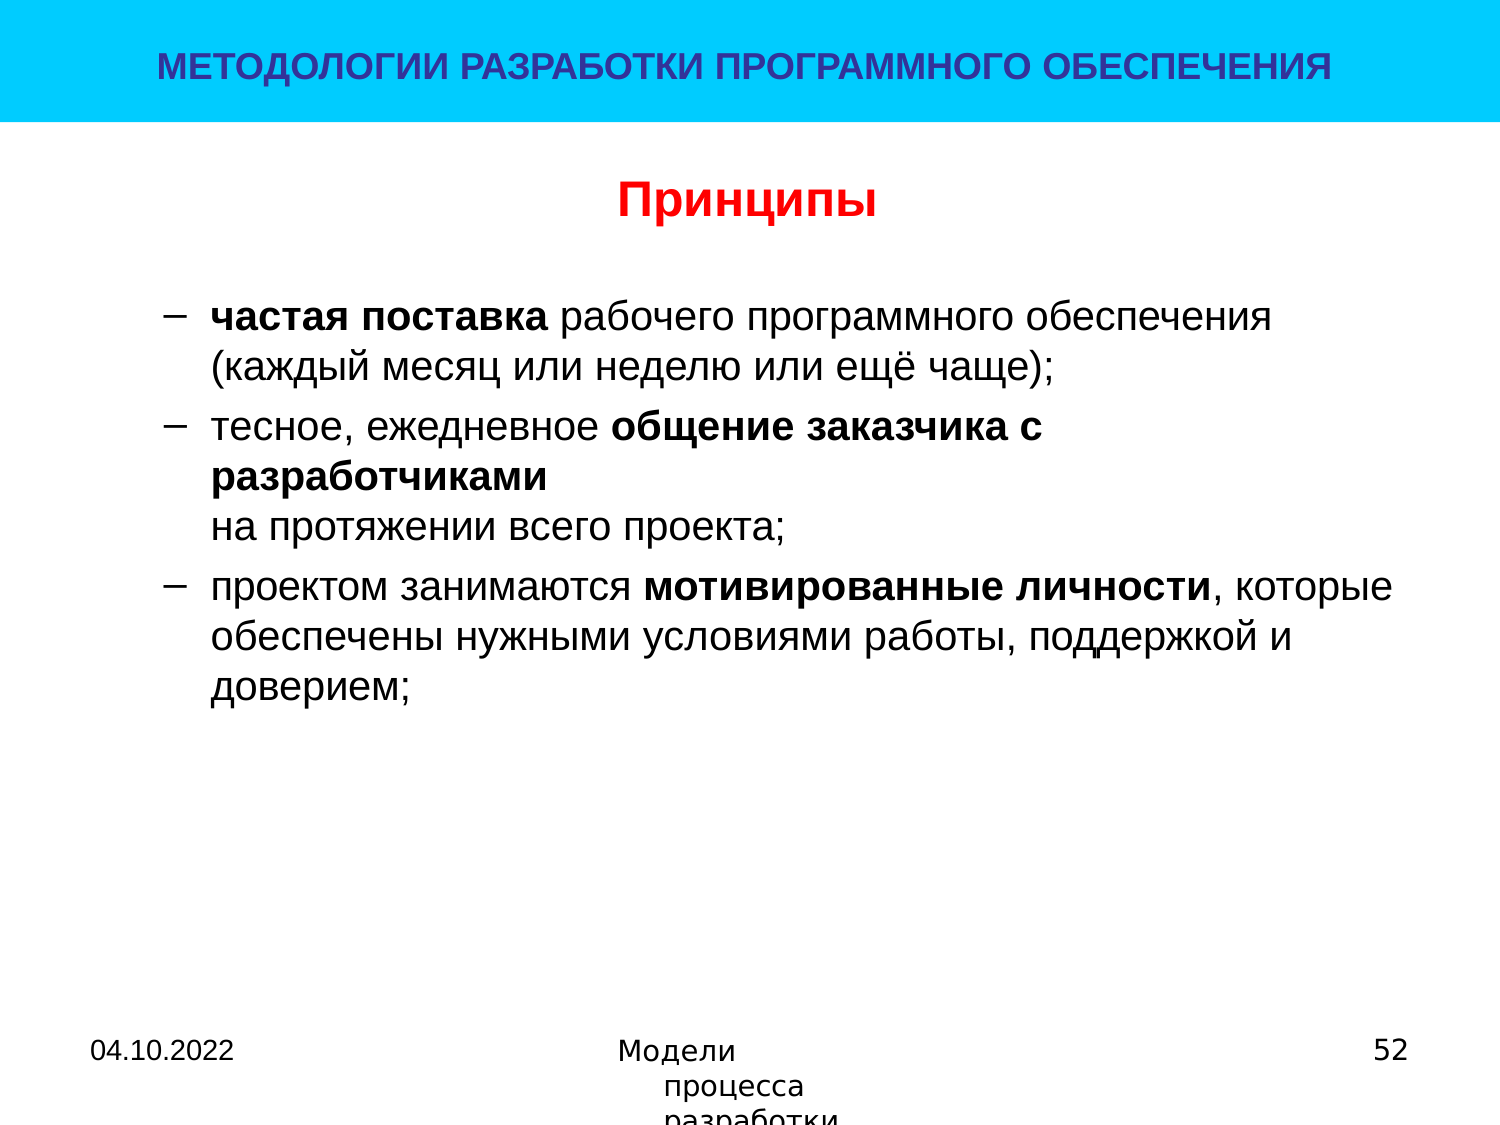

МЕТОДОЛОГИИ РАЗРАБОТКИ ПРОГРАММНОГО ОБЕСПЕЧЕНИЯ
# Принципы
частая поставка рабочего программного обеспечения (каждый месяц или неделю или ещё чаще);
тесное, ежедневное общение заказчика с разработчиками
на протяжении всего проекта;
проектом занимаются мотивированные личности, которые обеспечены нужными условиями работы, поддержкой и доверием;
52
Модели процесса разработки
04.10.2022